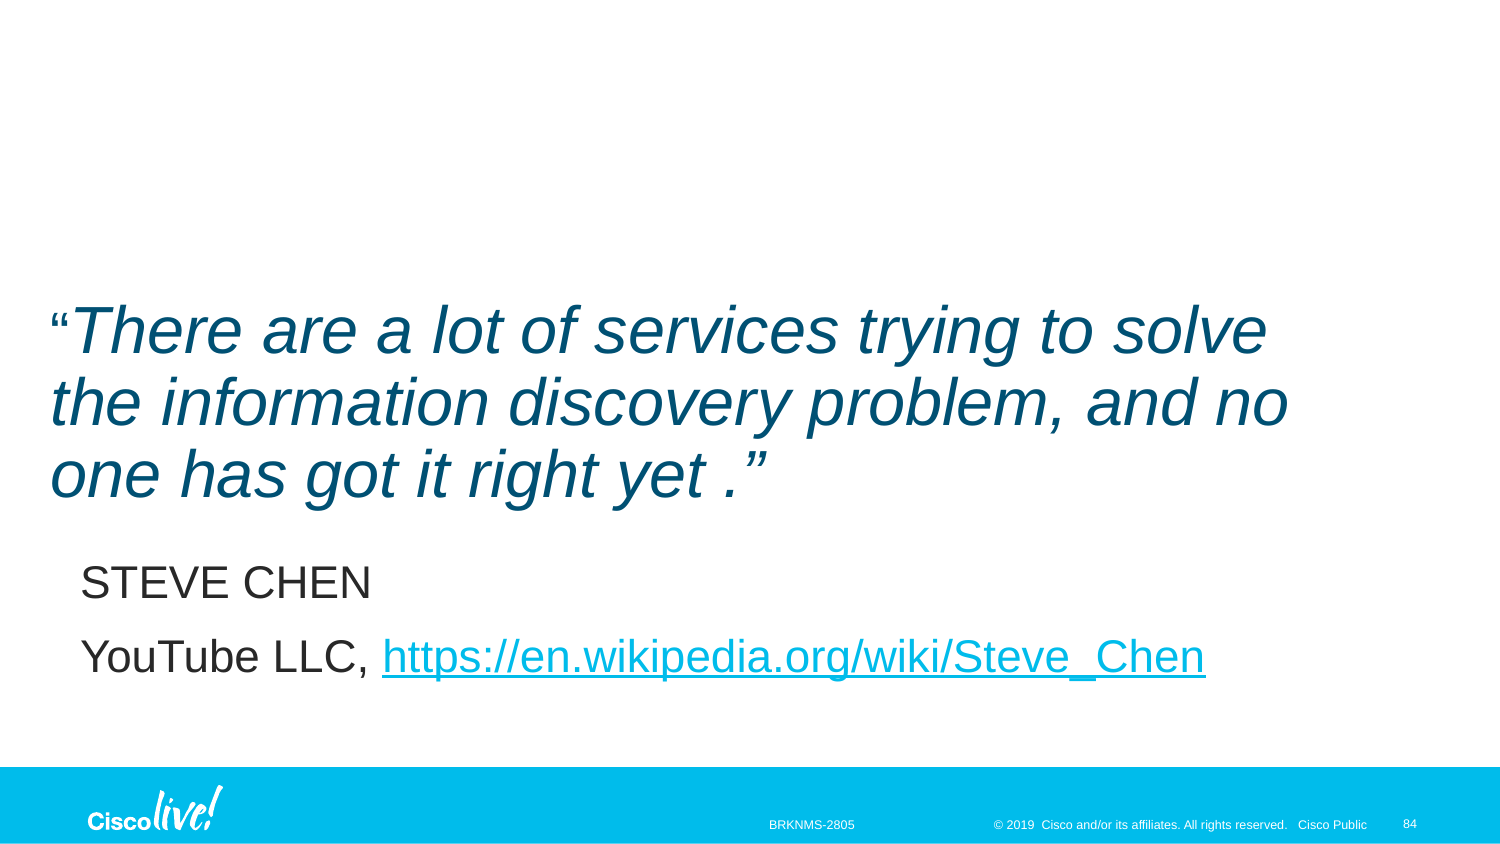

“There are a lot of services trying to solve the information discovery problem, and no one has got it right yet .”
STEVE CHEN
YouTube LLC, https://en.wikipedia.org/wiki/Steve_Chen

84